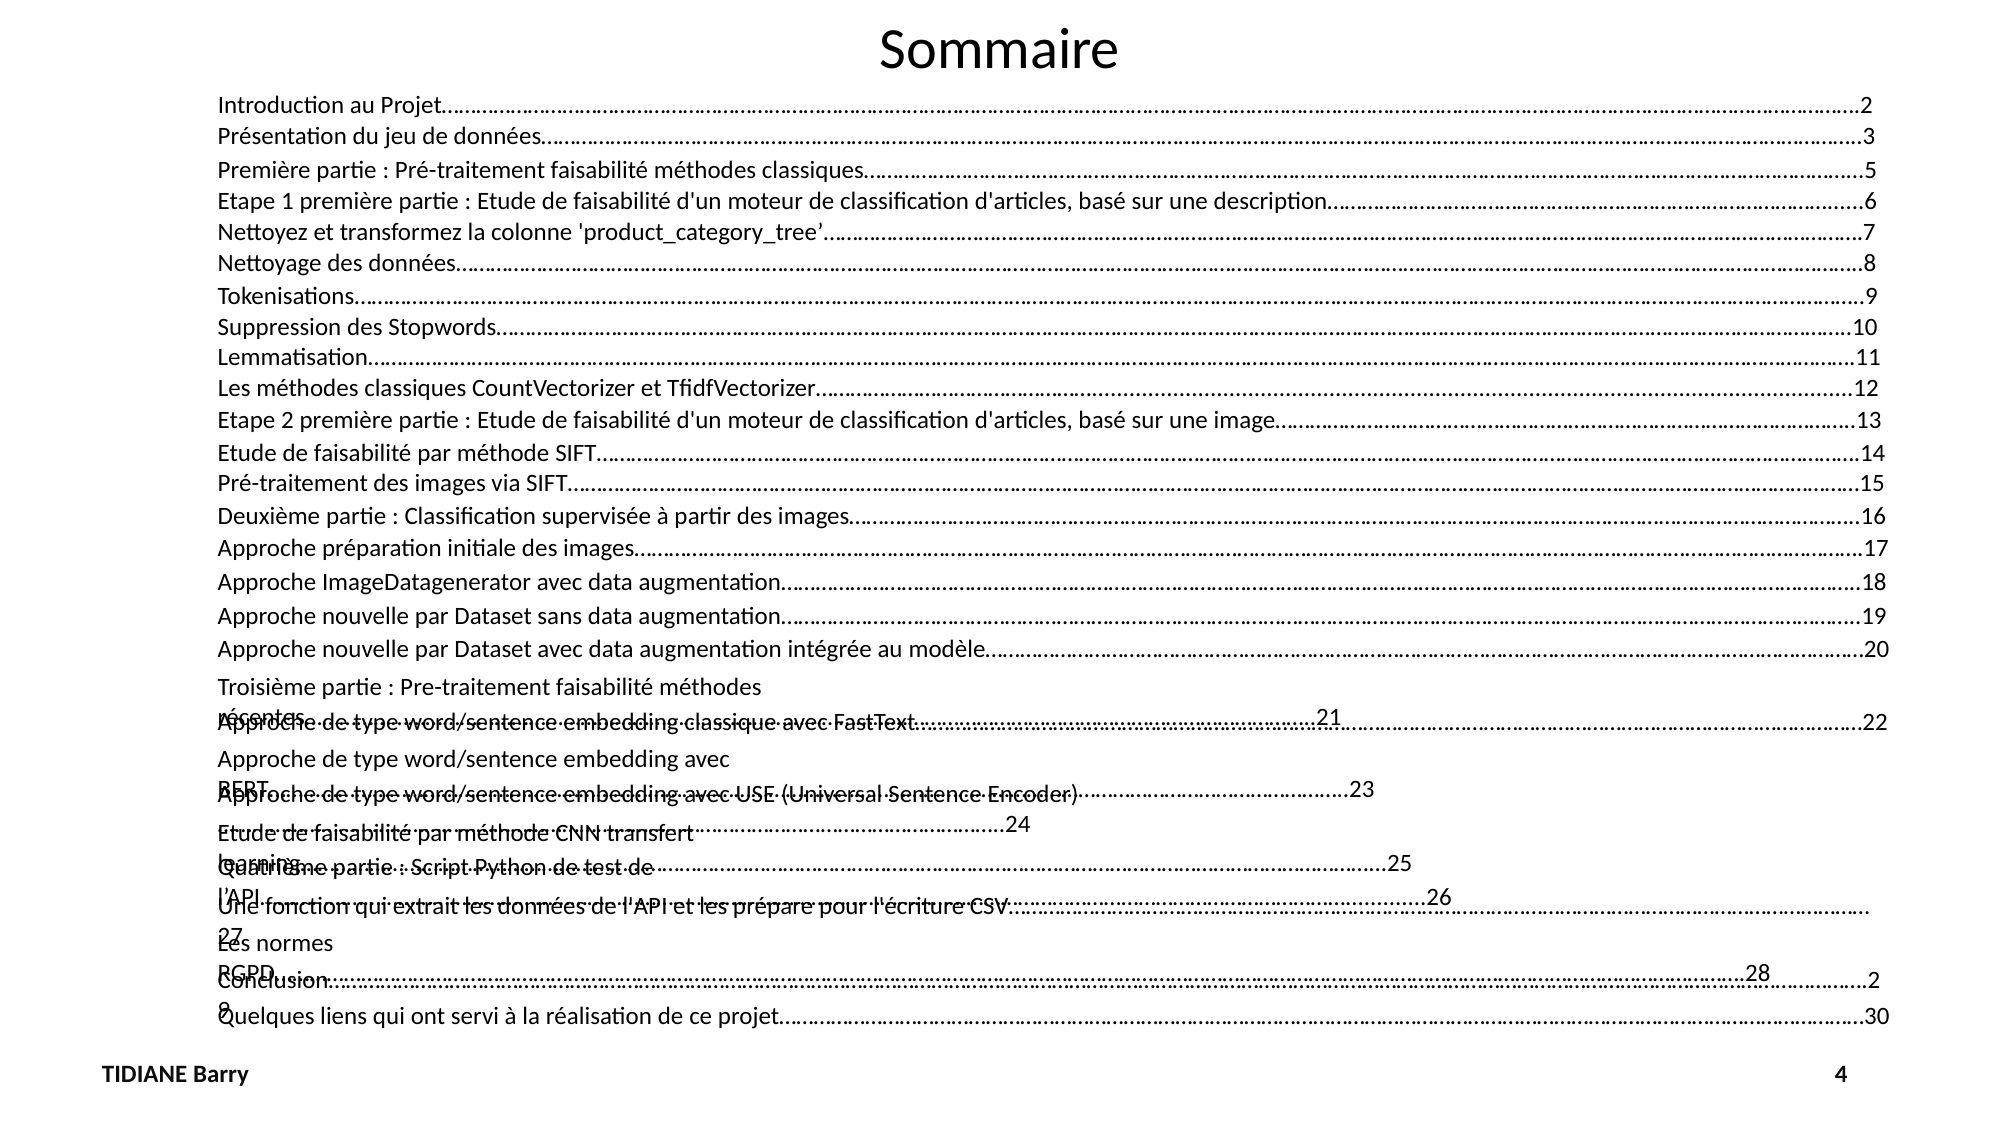

# Sommaire
Introduction au Projet………………………………………………………………………………………………………………………………………………………………………………………………………………………….2
Présentation du jeu de données…………………………………………………………………………………………………………………………………………………………………………………………………………..3
Première partie : Pré-traitement faisabilité méthodes classiques………………………………………………………………………………………………………………………………………………………...5
Etape 1 première partie : Etude de faisabilité d'un moteur de classification d'articles, basé sur une description……………………………………………………………………………......6
Nettoyez et transformez la colonne 'product_category_tree’……………………………………………………………………………………………………………………………………………………………….7
Nettoyage des données………………………………………………………………………………………………………………………………………………………………………………………………………………………..8
Tokenisations………………………………………………………………………………………………………………………………………………………………………………………………………………………………………..9
Suppression des Stopwords………………………………………………………………………………………………………………………………………………………………………………………………………………..10
Lemmatisation…………………………………………………………………………………………………………………………………………………………………………………………………………………………………….11
Les méthodes classiques CountVectorizer et TfidfVectorizer…………………………………………..........................................................................................................................12
Etape 2 première partie : Etude de faisabilité d'un moteur de classification d'articles, basé sur une image………………………………………………………………………………………..13
Etude de faisabilité par méthode SIFT………………………………………………………………………………………………………………………………………………………………………………………………….14
Pré-traitement des images via SIFT………………………………………………………………………………………………………………………………………………………………………………………………………15
Deuxième partie : Classification supervisée à partir des images…………………………………………………………………………………………………………………………………………………………..16
Approche préparation initiale des images…………………………………………………………………………………………………………………………………………………………………………………………….17
Approche ImageDatagenerator avec data augmentation……………………………………………………………………………………………………………………………………………………………………..18
Approche nouvelle par Dataset sans data augmentation……………………………………………………………………………………………………………………………………………………………………..19
Approche nouvelle par Dataset avec data augmentation intégrée au modèle………………………………………………………………………………………………………………………………………20
Troisième partie : Pre-traitement faisabilité méthodes récentes…………………………………………………………………………………………………………………………………………………………..21
Approche de type word/sentence embedding classique avec FastText…………………………………………………………………………………………………………………………………………………22
Approche de type word/sentence embedding avec BERT……………………………………………………………………………………………………………………………………………………………………..23
Approche de type word/sentence embedding avec USE (Universal Sentence Encoder)………………………………………………………………………………………………………………………..24
Etude de faisabilité par méthode CNN transfert learning……………………………………………………………………………………………………………………………………………………………………...25
Quatrième partie : Script Python de test de l’API……………………………………………………………………………………………………………………………………………………………………….............26
Une fonction qui extrait les données de l'API et les prépare pour l'écriture CSV……………………………………………………………………………………………………………………………………27
Les normes RGPD………………………………………………………………………………………………………………………………………………………………………………………………………………………………….28
Conclusion…………………………………………………………………………………………………………………………………………………………………………………………………………………………………………….29
Quelques liens qui ont servi à la réalisation de ce projet………………………………………………………………………………………………………………………………………………………………………30
4
TIDIANE Barry